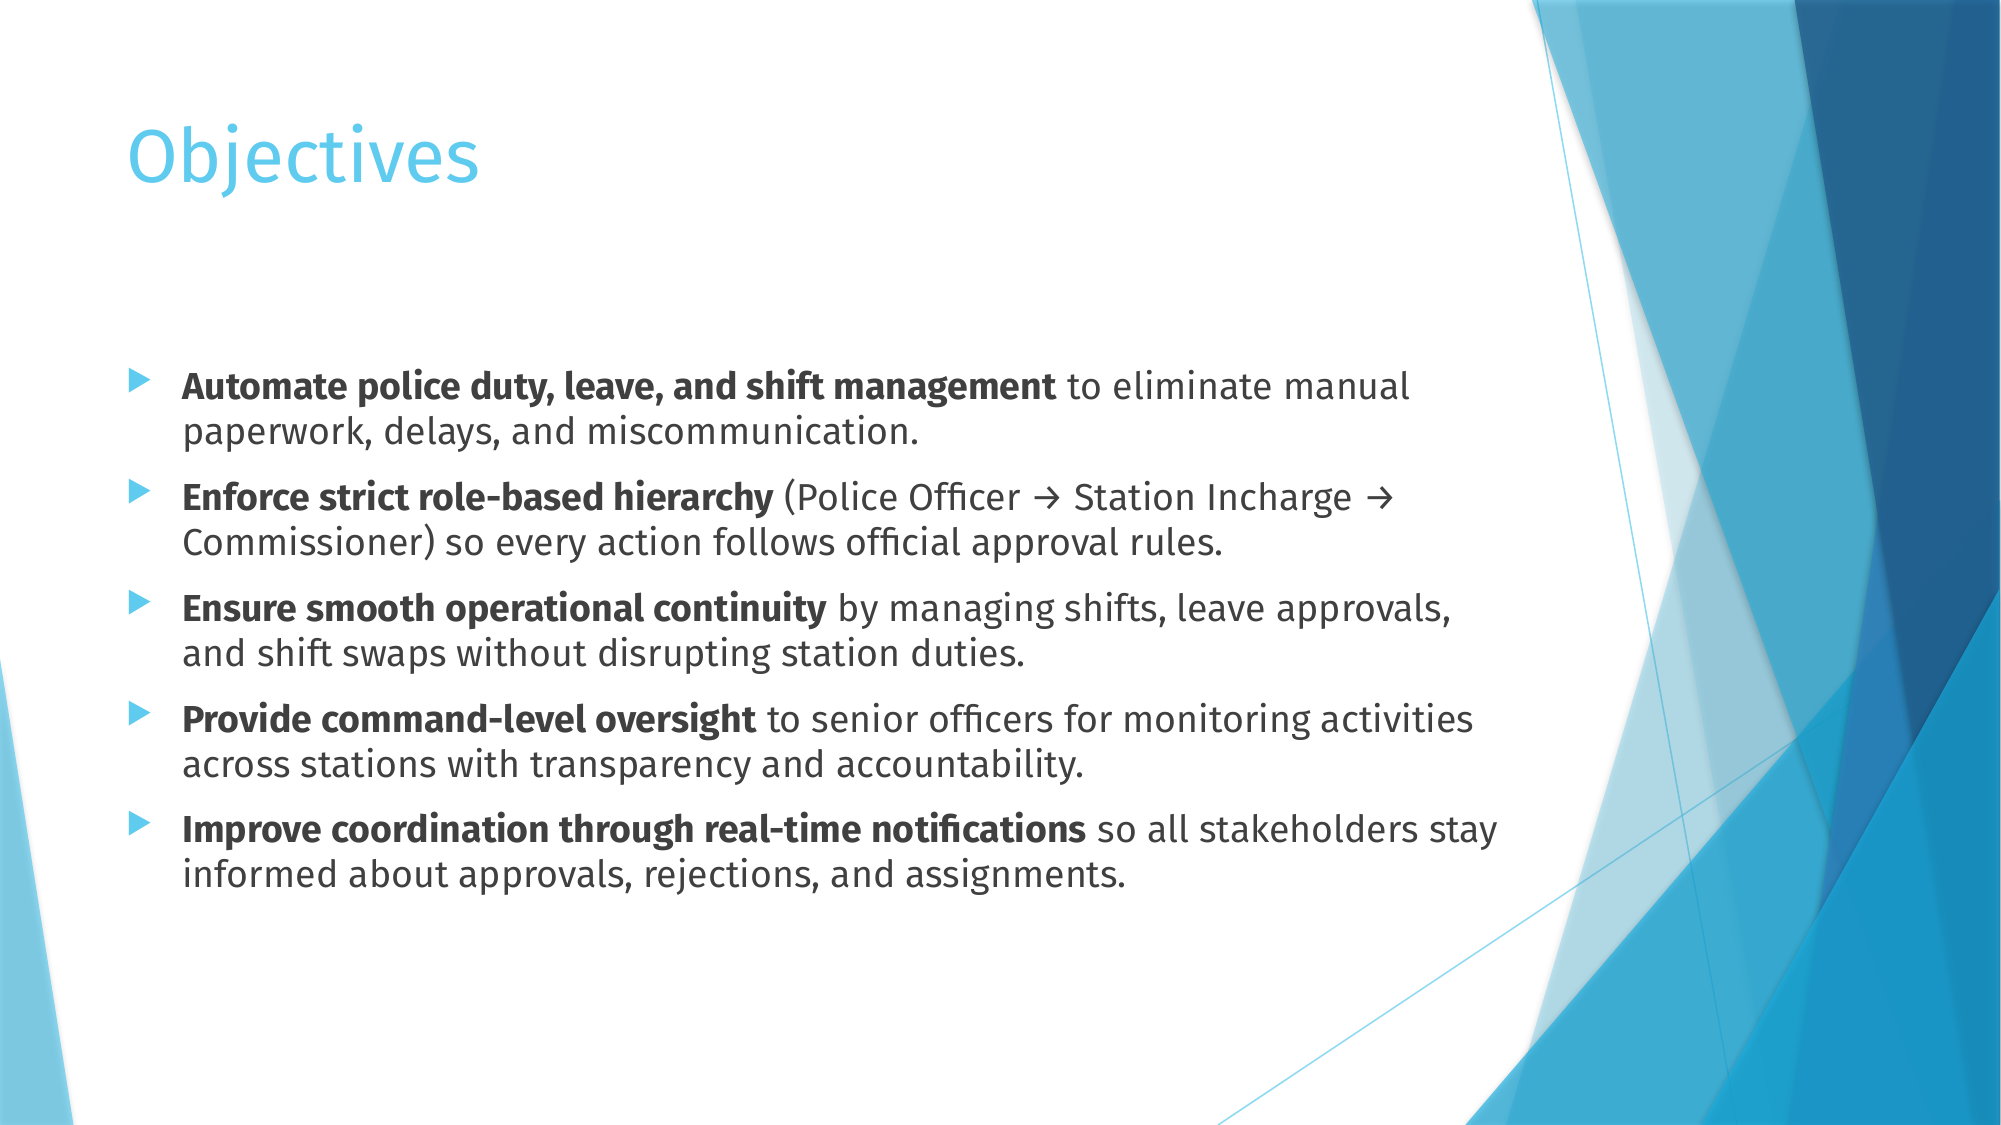

# Objectives
Automate police duty, leave, and shift management to eliminate manual paperwork, delays, and miscommunication.
Enforce strict role-based hierarchy (Police Officer → Station Incharge → Commissioner) so every action follows official approval rules.
Ensure smooth operational continuity by managing shifts, leave approvals, and shift swaps without disrupting station duties.
Provide command-level oversight to senior officers for monitoring activities across stations with transparency and accountability.
Improve coordination through real-time notifications so all stakeholders stay informed about approvals, rejections, and assignments.